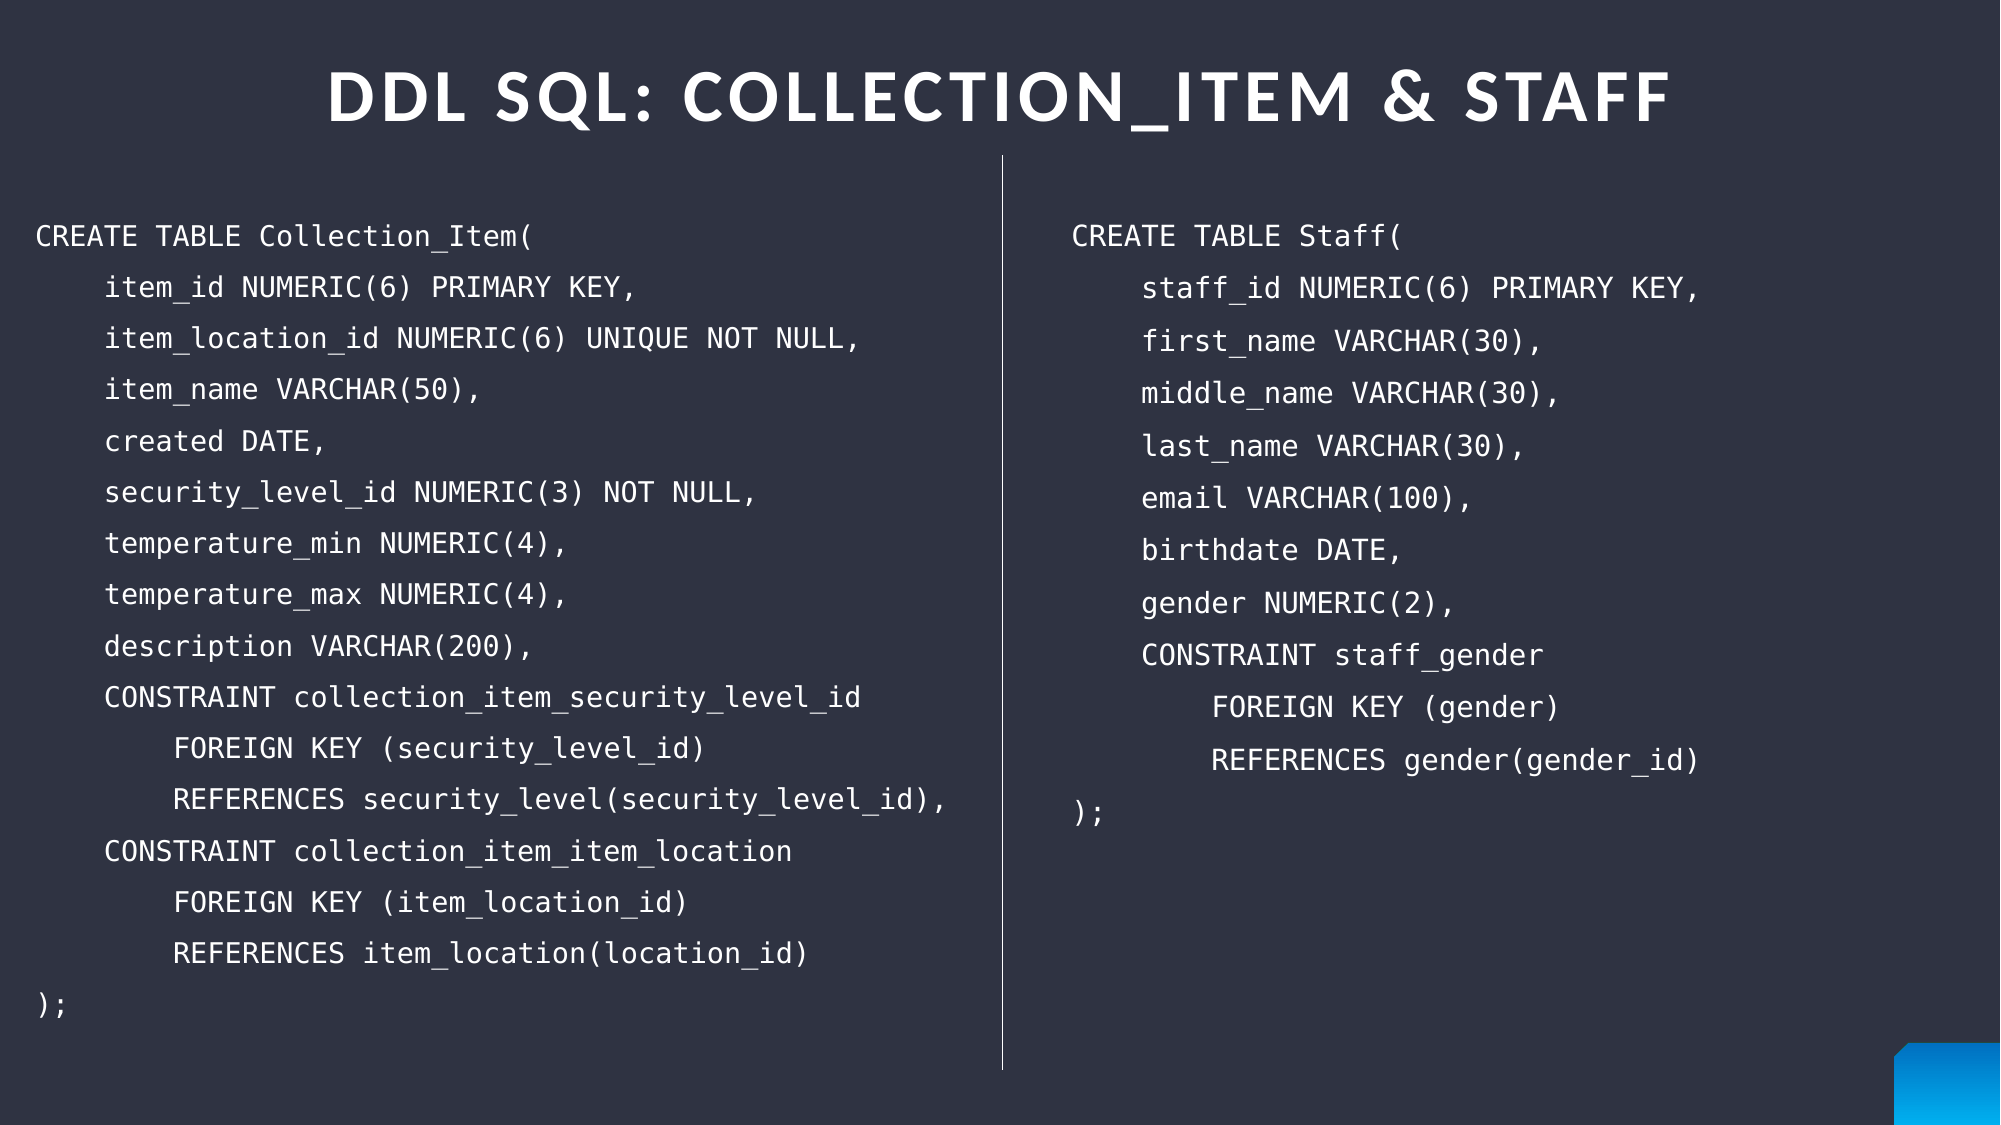

# DDL SQL: Collection_Item & Staff
CREATE TABLE Collection_Item(
    item_id NUMERIC(6) PRIMARY KEY,
    item_location_id NUMERIC(6) UNIQUE NOT NULL,
    item_name VARCHAR(50),
    created DATE,
    security_level_id NUMERIC(3) NOT NULL,
    temperature_min NUMERIC(4),
    temperature_max NUMERIC(4),
    description VARCHAR(200),
    CONSTRAINT collection_item_security_level_id
        FOREIGN KEY (security_level_id)
        REFERENCES security_level(security_level_id),
    CONSTRAINT collection_item_item_location
        FOREIGN KEY (item_location_id)
        REFERENCES item_location(location_id)
);
CREATE TABLE Staff(
    staff_id NUMERIC(6) PRIMARY KEY,
    first_name VARCHAR(30),
    middle_name VARCHAR(30),
    last_name VARCHAR(30),
    email VARCHAR(100),
    birthdate DATE,
    gender NUMERIC(2),
    CONSTRAINT staff_gender
        FOREIGN KEY (gender)
        REFERENCES gender(gender_id)
);

15